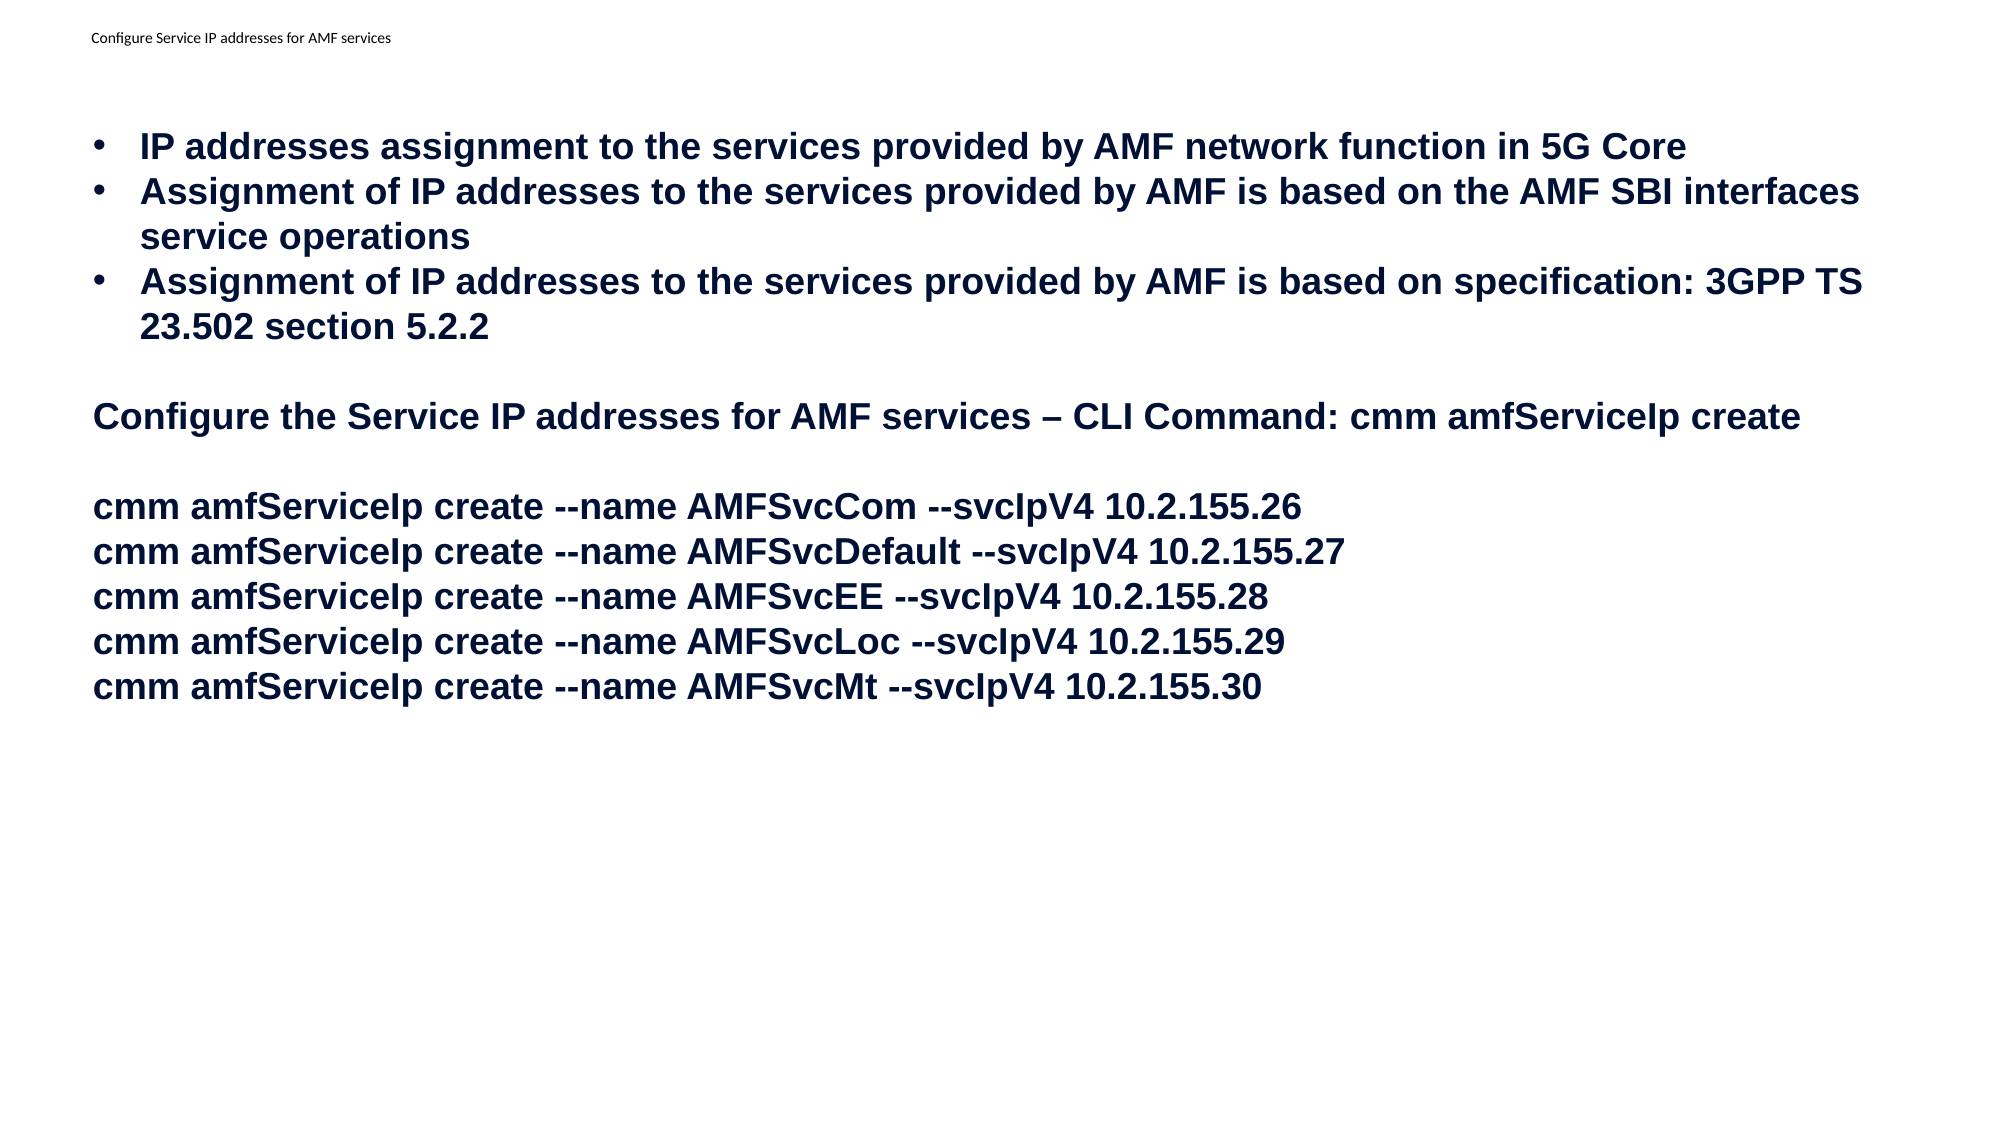

# Configure Service IP addresses for AMF services
IP addresses assignment to the services provided by AMF network function in 5G Core
Assignment of IP addresses to the services provided by AMF is based on the AMF SBI interfaces service operations
Assignment of IP addresses to the services provided by AMF is based on specification: 3GPP TS 23.502 section 5.2.2

Configure the Service IP addresses for AMF services – CLI Command: cmm amfServiceIp create

cmm amfServiceIp create --name AMFSvcCom --svcIpV4 10.2.155.26
cmm amfServiceIp create --name AMFSvcDefault --svcIpV4 10.2.155.27
cmm amfServiceIp create --name AMFSvcEE --svcIpV4 10.2.155.28
cmm amfServiceIp create --name AMFSvcLoc --svcIpV4 10.2.155.29
cmm amfServiceIp create --name AMFSvcMt --svcIpV4 10.2.155.30